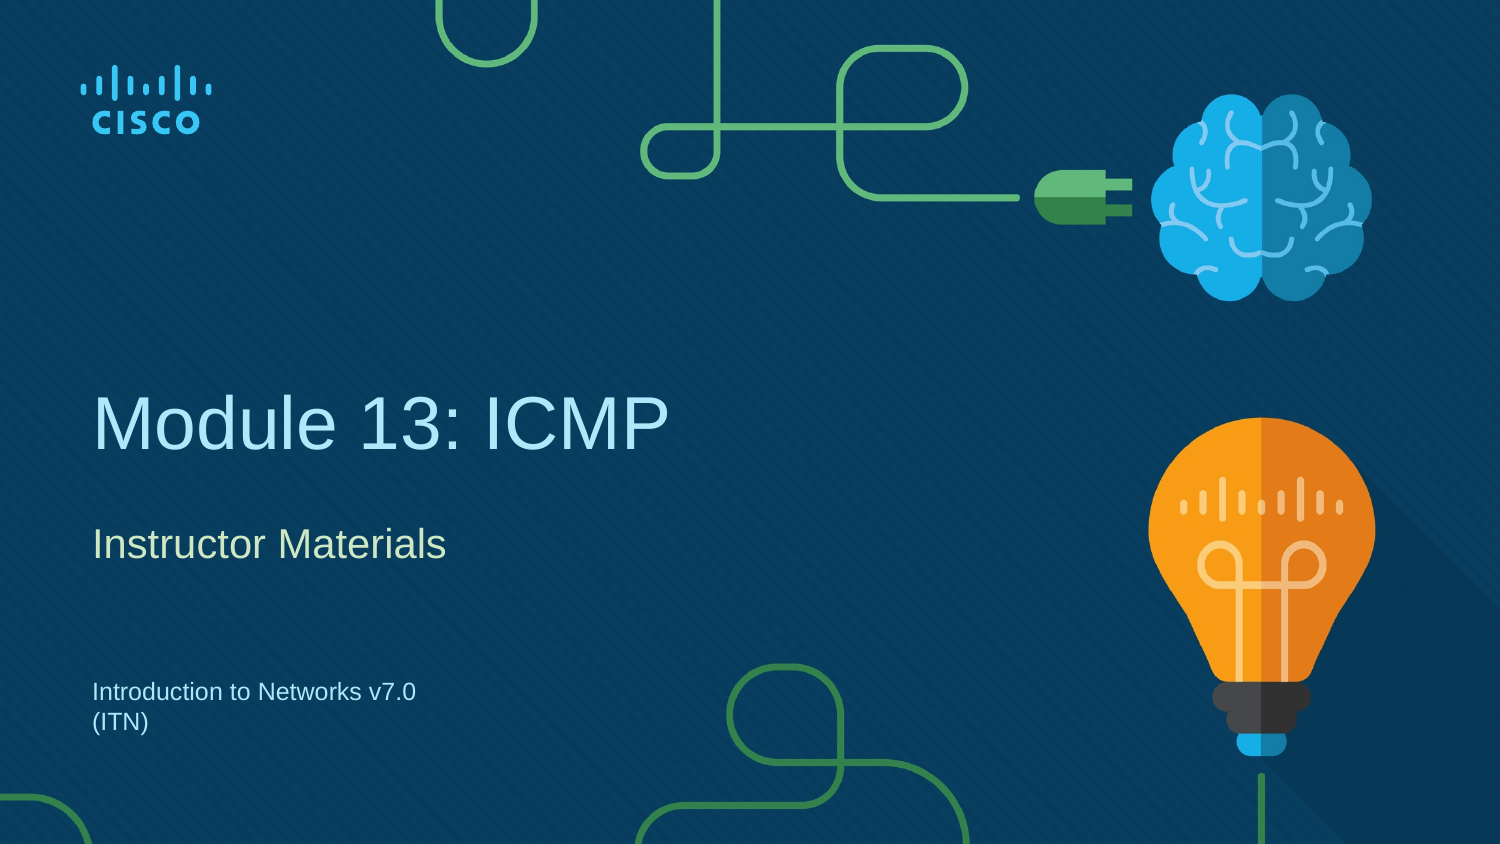

# Module 13: ICMP
Instructor Materials
Introduction to Networks v7.0 (ITN)